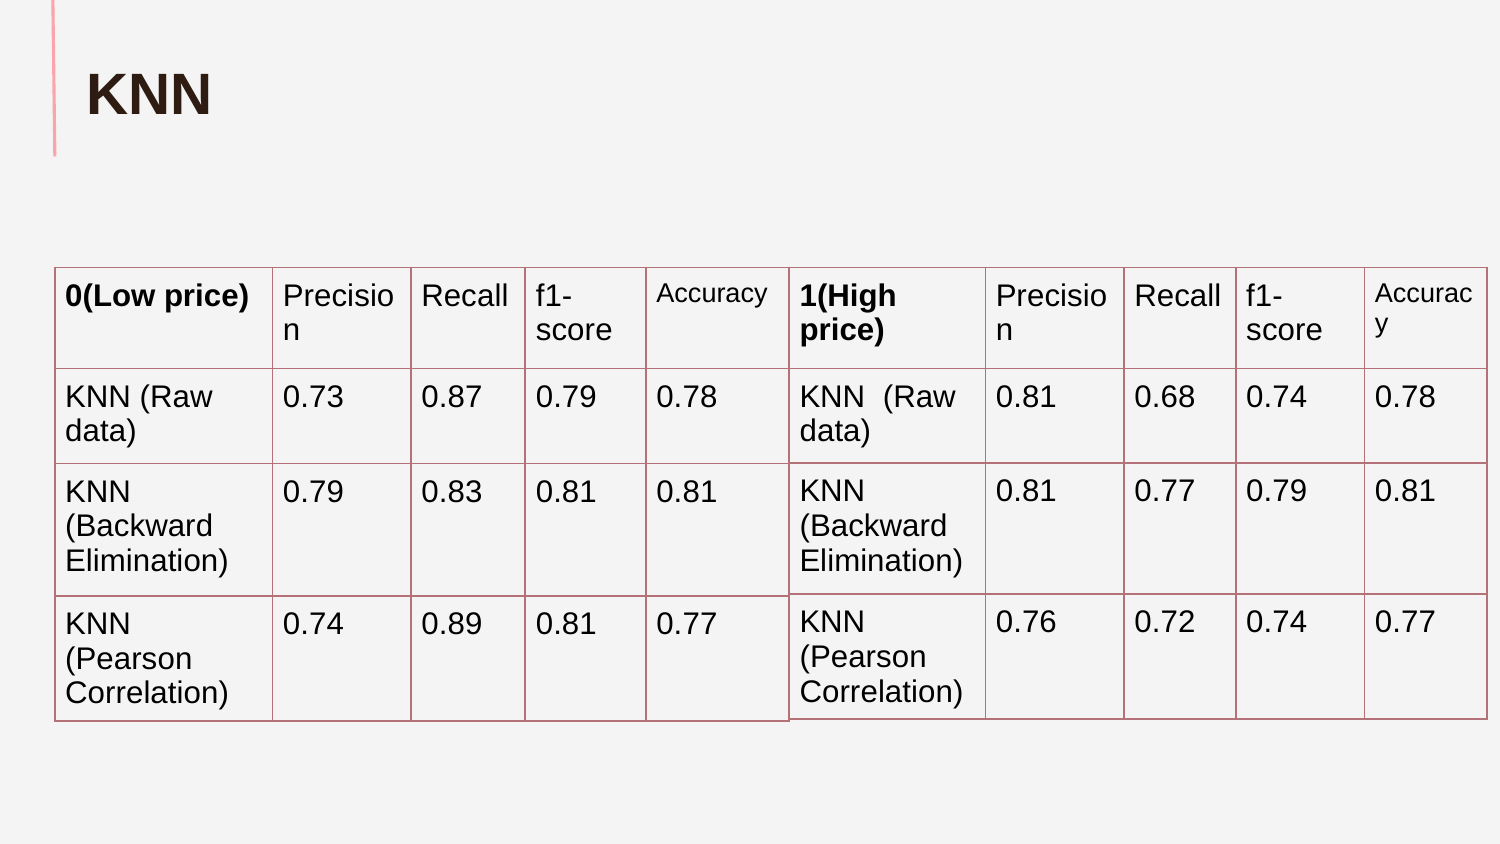

# KNN
| 1(High price) | Precision | Recall | f1-score | Accuracy |
| --- | --- | --- | --- | --- |
| KNN (Raw data) | 0.81 | 0.68 | 0.74 | 0.78 |
| KNN (Backward Elimination) | 0.81 | 0.77 | 0.79 | 0.81 |
| KNN (Pearson Correlation) | 0.76 | 0.72 | 0.74 | 0.77 |
| 0(Low price) | Precision | Recall | f1-score | Accuracy |
| --- | --- | --- | --- | --- |
| KNN (Raw data) | 0.73 | 0.87 | 0.79 | 0.78 |
| KNN (Backward Elimination) | 0.79 | 0.83 | 0.81 | 0.81 |
| KNN (Pearson Correlation) | 0.74 | 0.89 | 0.81 | 0.77 |